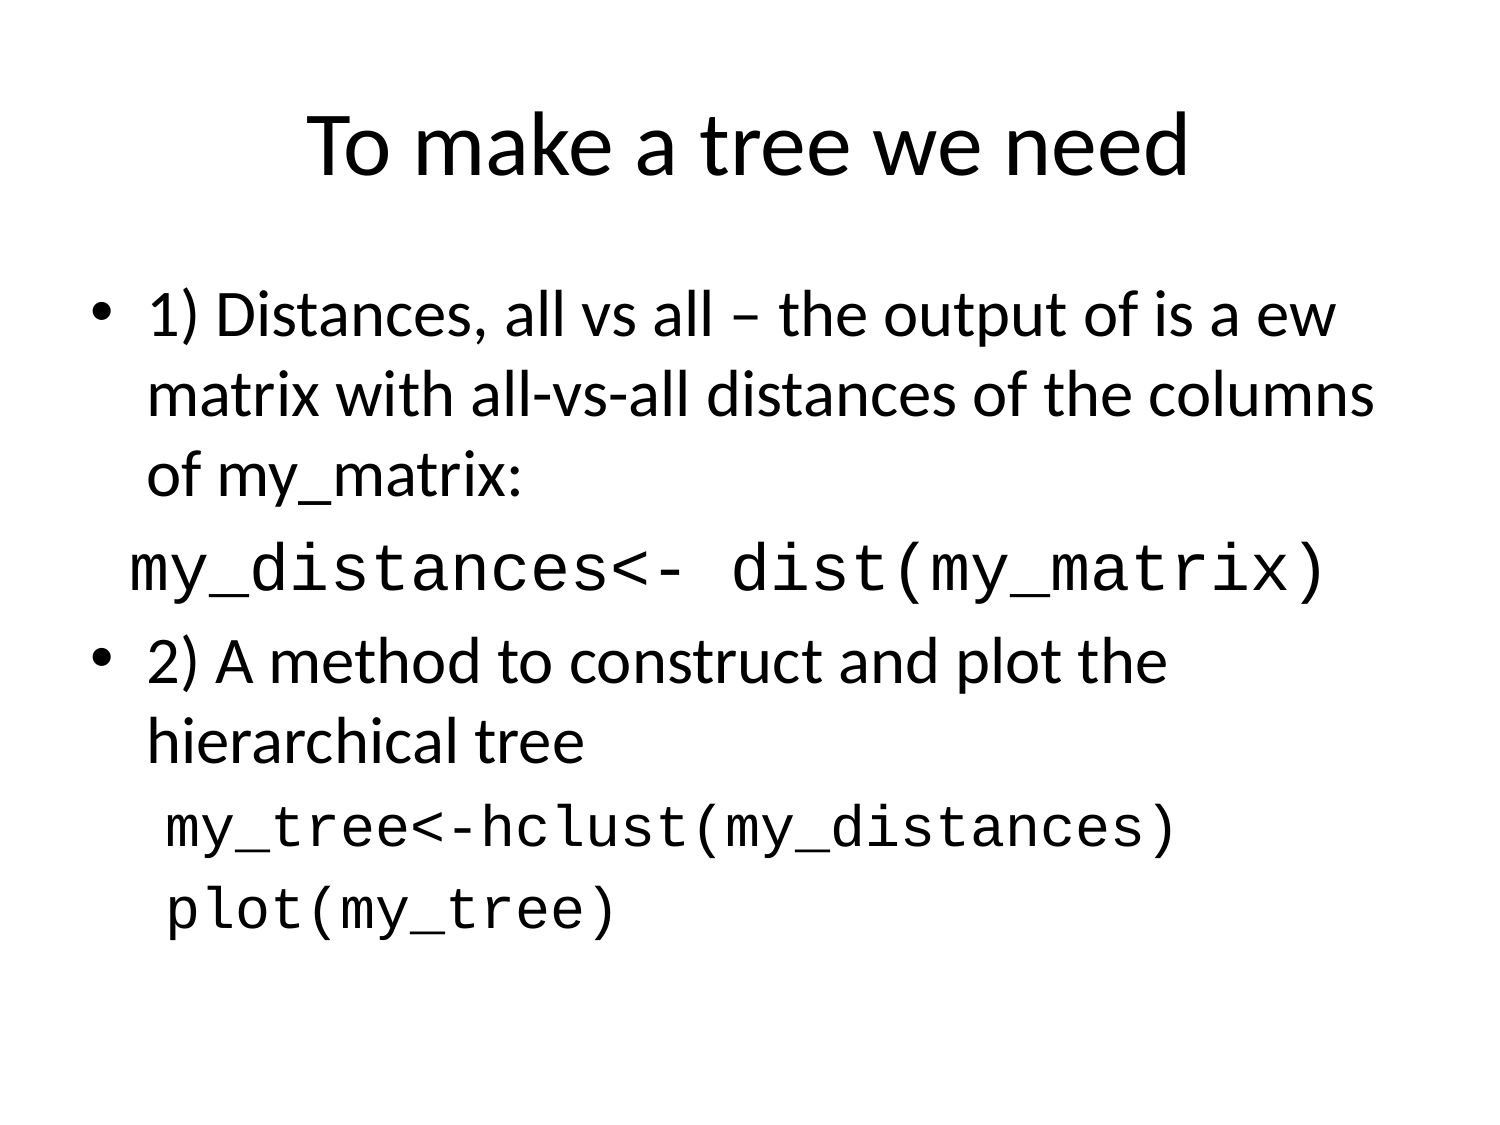

# To make a tree we need
1) Distances, all vs all – the output of is a ew matrix with all-vs-all distances of the columns of my_matrix:
 my_distances<- dist(my_matrix)
2) A method to construct and plot the hierarchical tree
my_tree<-hclust(my_distances)
plot(my_tree)